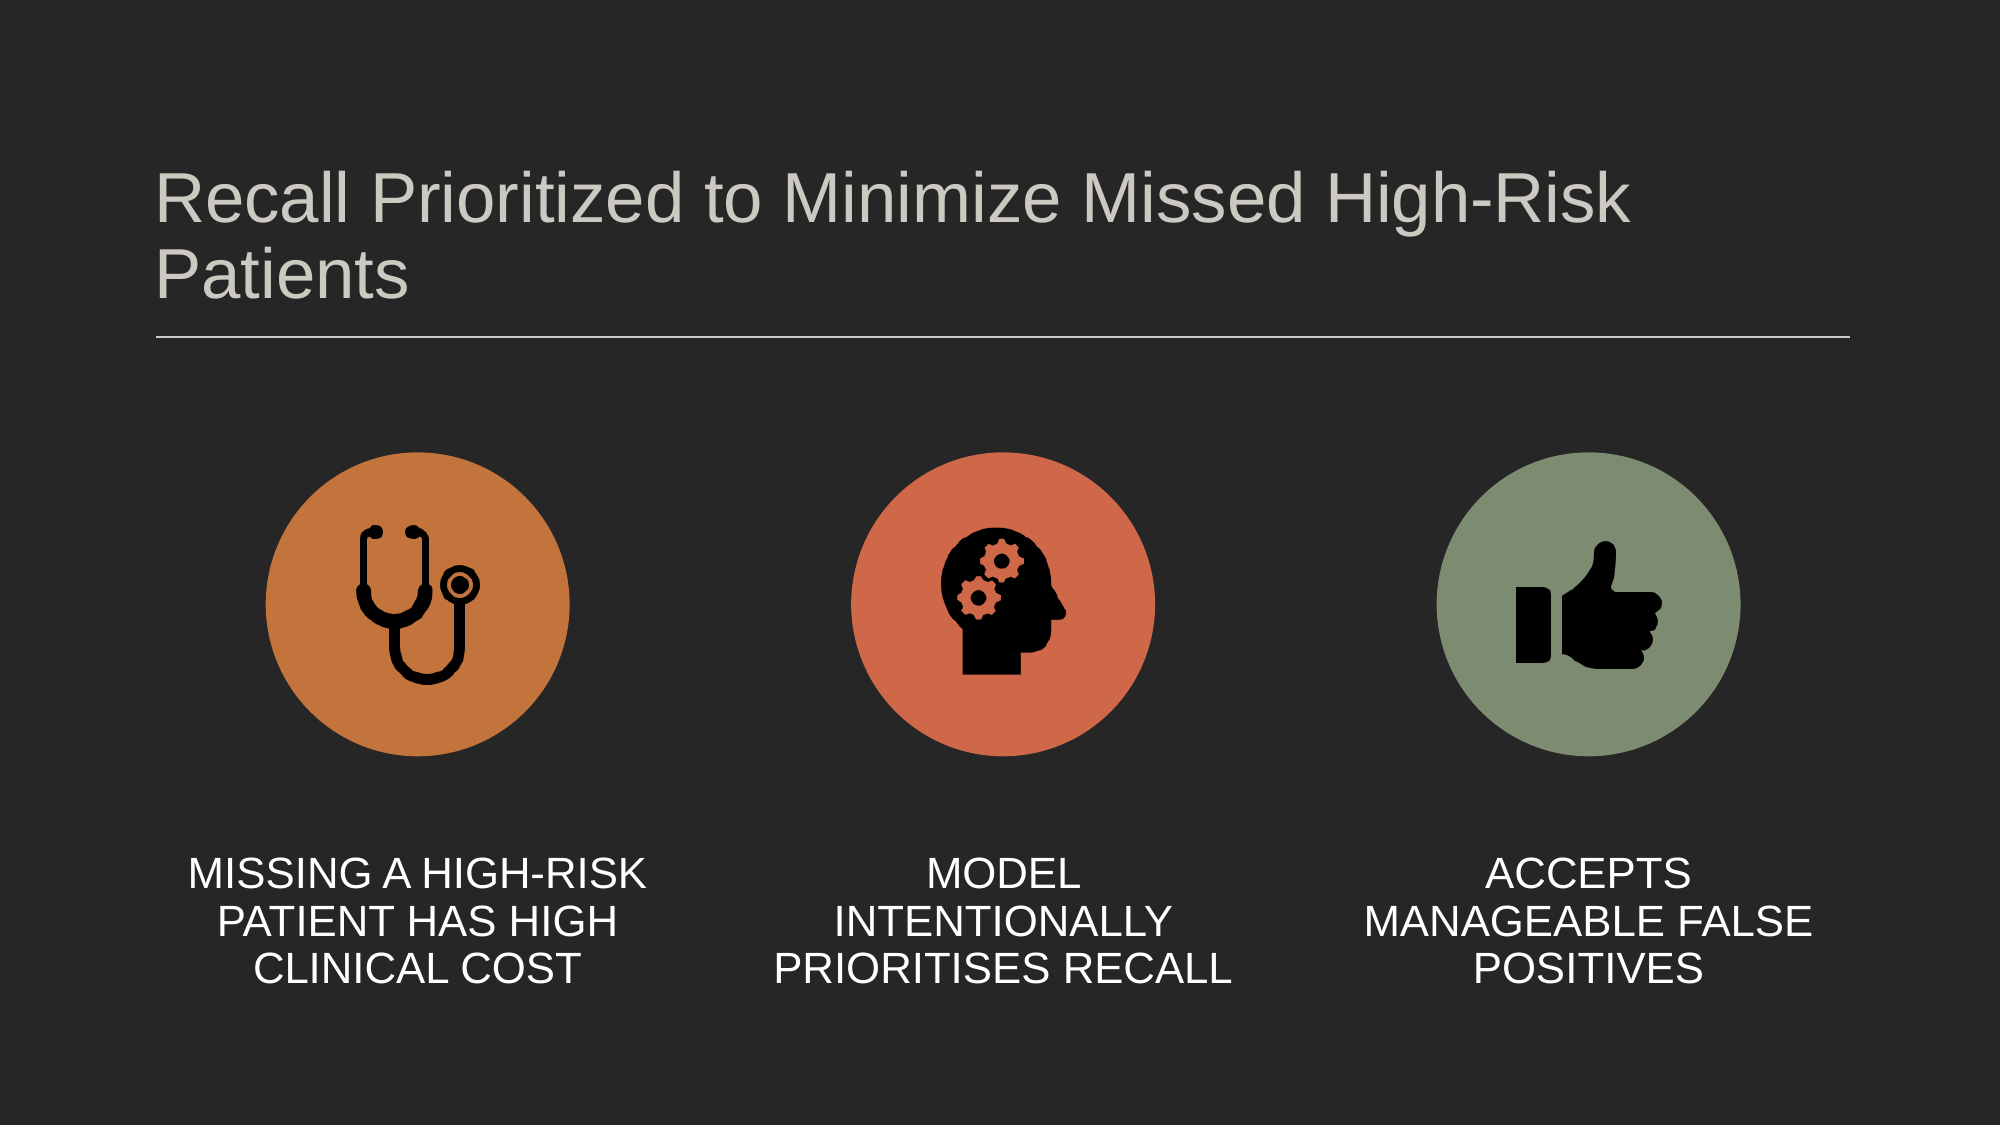

# Recall Prioritized to Minimize Missed High-Risk Patients
Missing a high-risk patient has high clinical cost
Model intentionally prioritises recall
Accepts manageable false positives